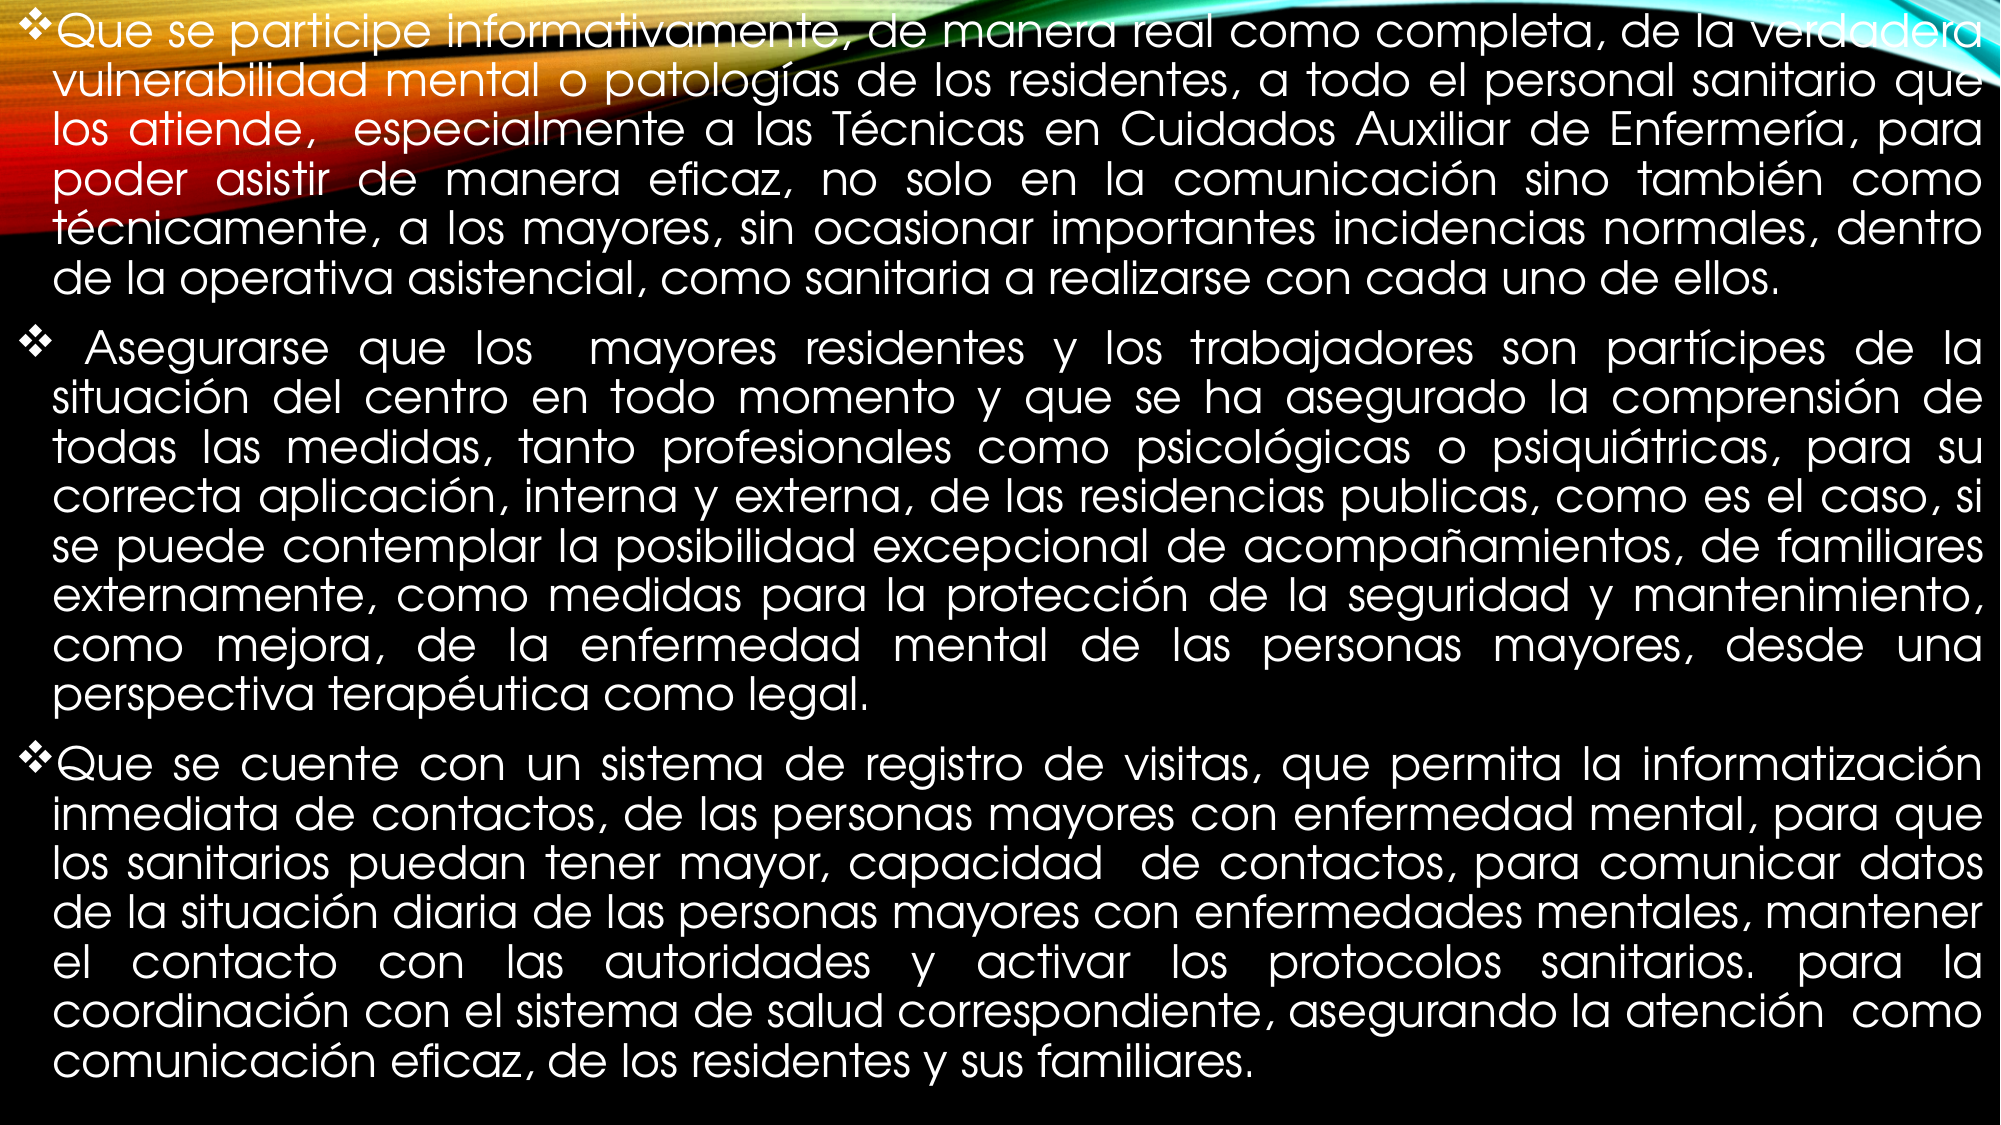

Que se participe informativamente, de manera real como completa, de la verdadera vulnerabilidad mental o patologías de los residentes, a todo el personal sanitario que los atiende,  especialmente a las Técnicas en Cuidados Auxiliar de Enfermería, para poder asistir de manera eficaz, no solo en la comunicación sino también como técnicamente, a los mayores, sin ocasionar importantes incidencias normales, dentro de la operativa asistencial, como sanitaria a realizarse con cada uno de ellos.
 Asegurarse que los  mayores residentes y los trabajadores son partícipes de la situación del centro en todo momento y que se ha asegurado la comprensión de todas las medidas, tanto profesionales como psicológicas o psiquiátricas, para su correcta aplicación, interna y externa, de las residencias publicas, como es el caso, si se puede contemplar la posibilidad excepcional de acompañamientos, de familiares externamente, como medidas para la protección de la seguridad y mantenimiento, como mejora, de la enfermedad mental de las personas mayores, desde una perspectiva terapéutica como legal.
Que se cuente con un sistema de registro de visitas, que permita la informatización inmediata de contactos, de las personas mayores con enfermedad mental, para que los sanitarios puedan tener mayor, capacidad  de contactos, para comunicar datos de la situación diaria de las personas mayores con enfermedades mentales, mantener el contacto con las autoridades y activar los protocolos sanitarios. para la coordinación con el sistema de salud correspondiente, asegurando la atención  como comunicación eficaz, de los residentes y sus familiares.